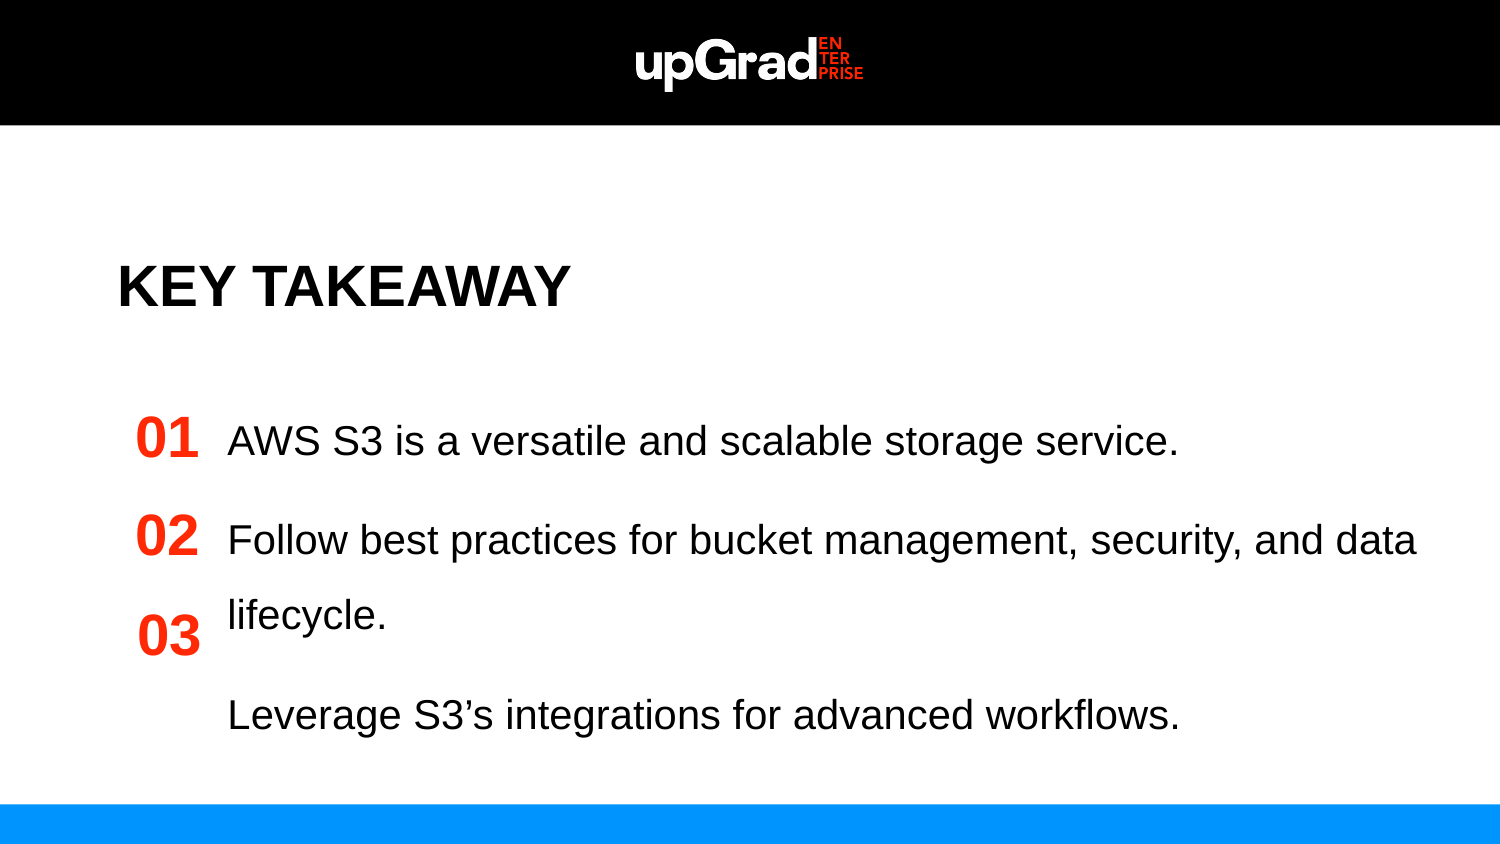

KEY TAKEAWAY
AWS S3 is a versatile and scalable storage service.
Follow best practices for bucket management, security, and data lifecycle.
Leverage S3’s integrations for advanced workflows.
01
02
03